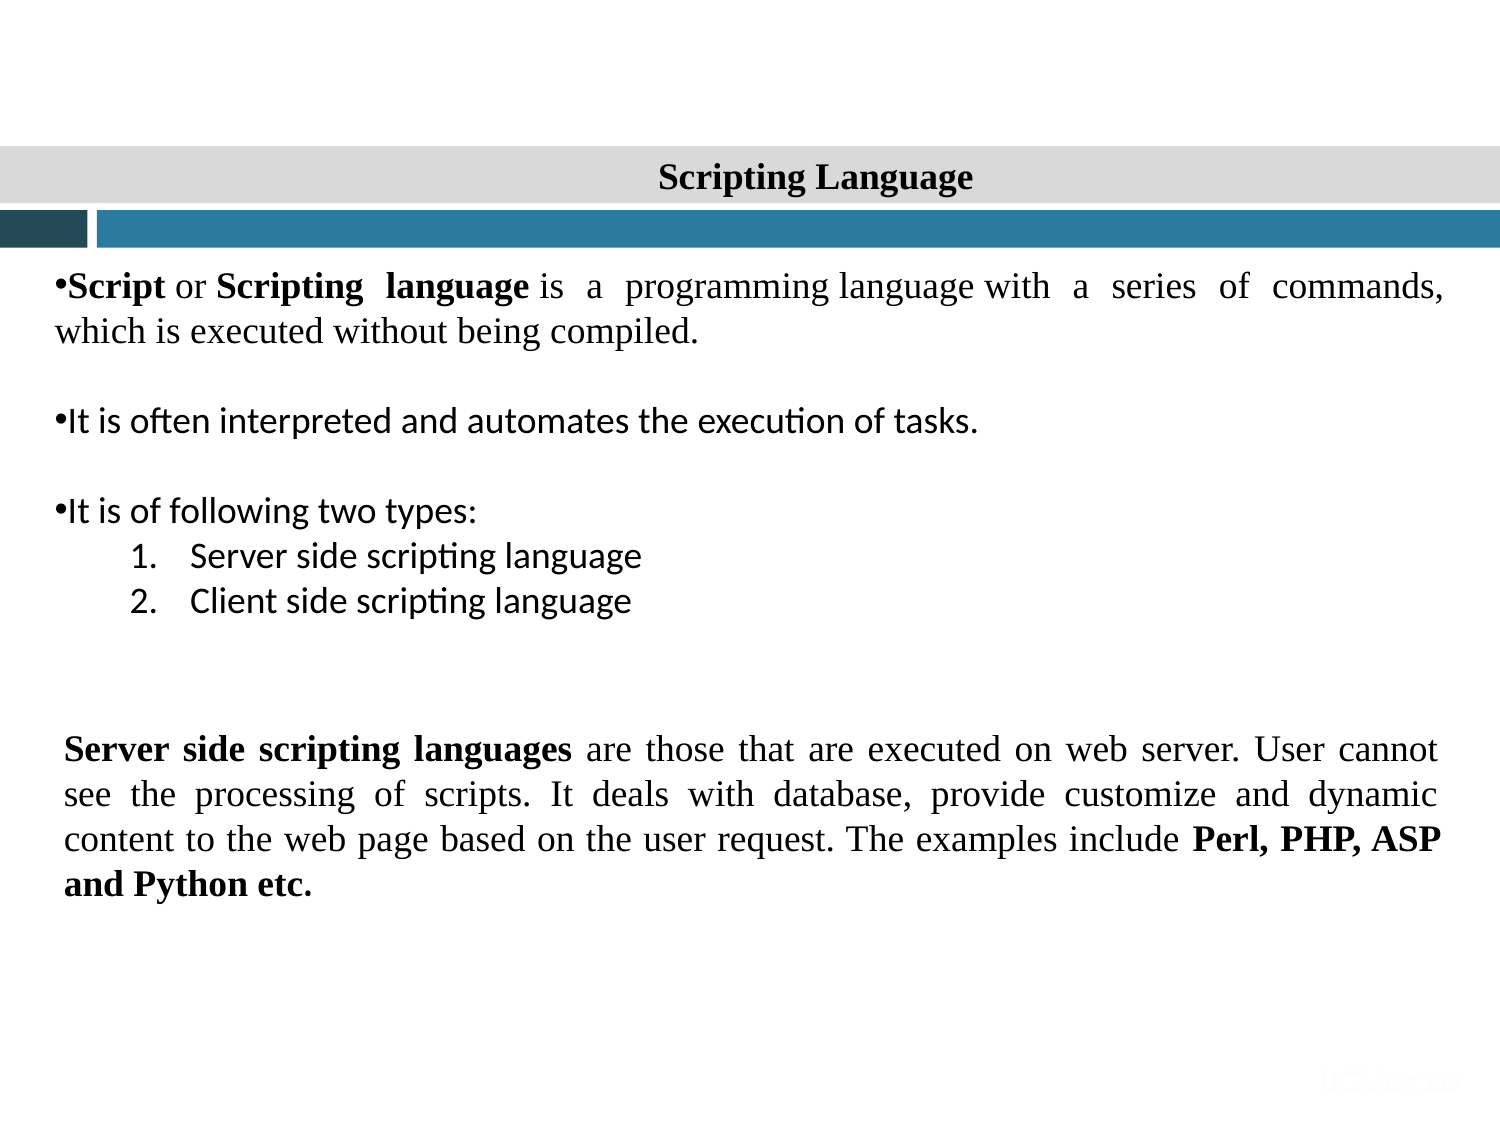

Scripting Language
Script or Scripting language is a programming language with a series of commands, which is executed without being compiled.

It is often interpreted and automates the execution of tasks.

It is of following two types:
Server side scripting language
Client side scripting language

Server side scripting languages are those that are executed on web server. User cannot see the processing of scripts. It deals with database, provide customize and dynamic content to the web page based on the user request. The examples include Perl, PHP, ASP and Python etc.